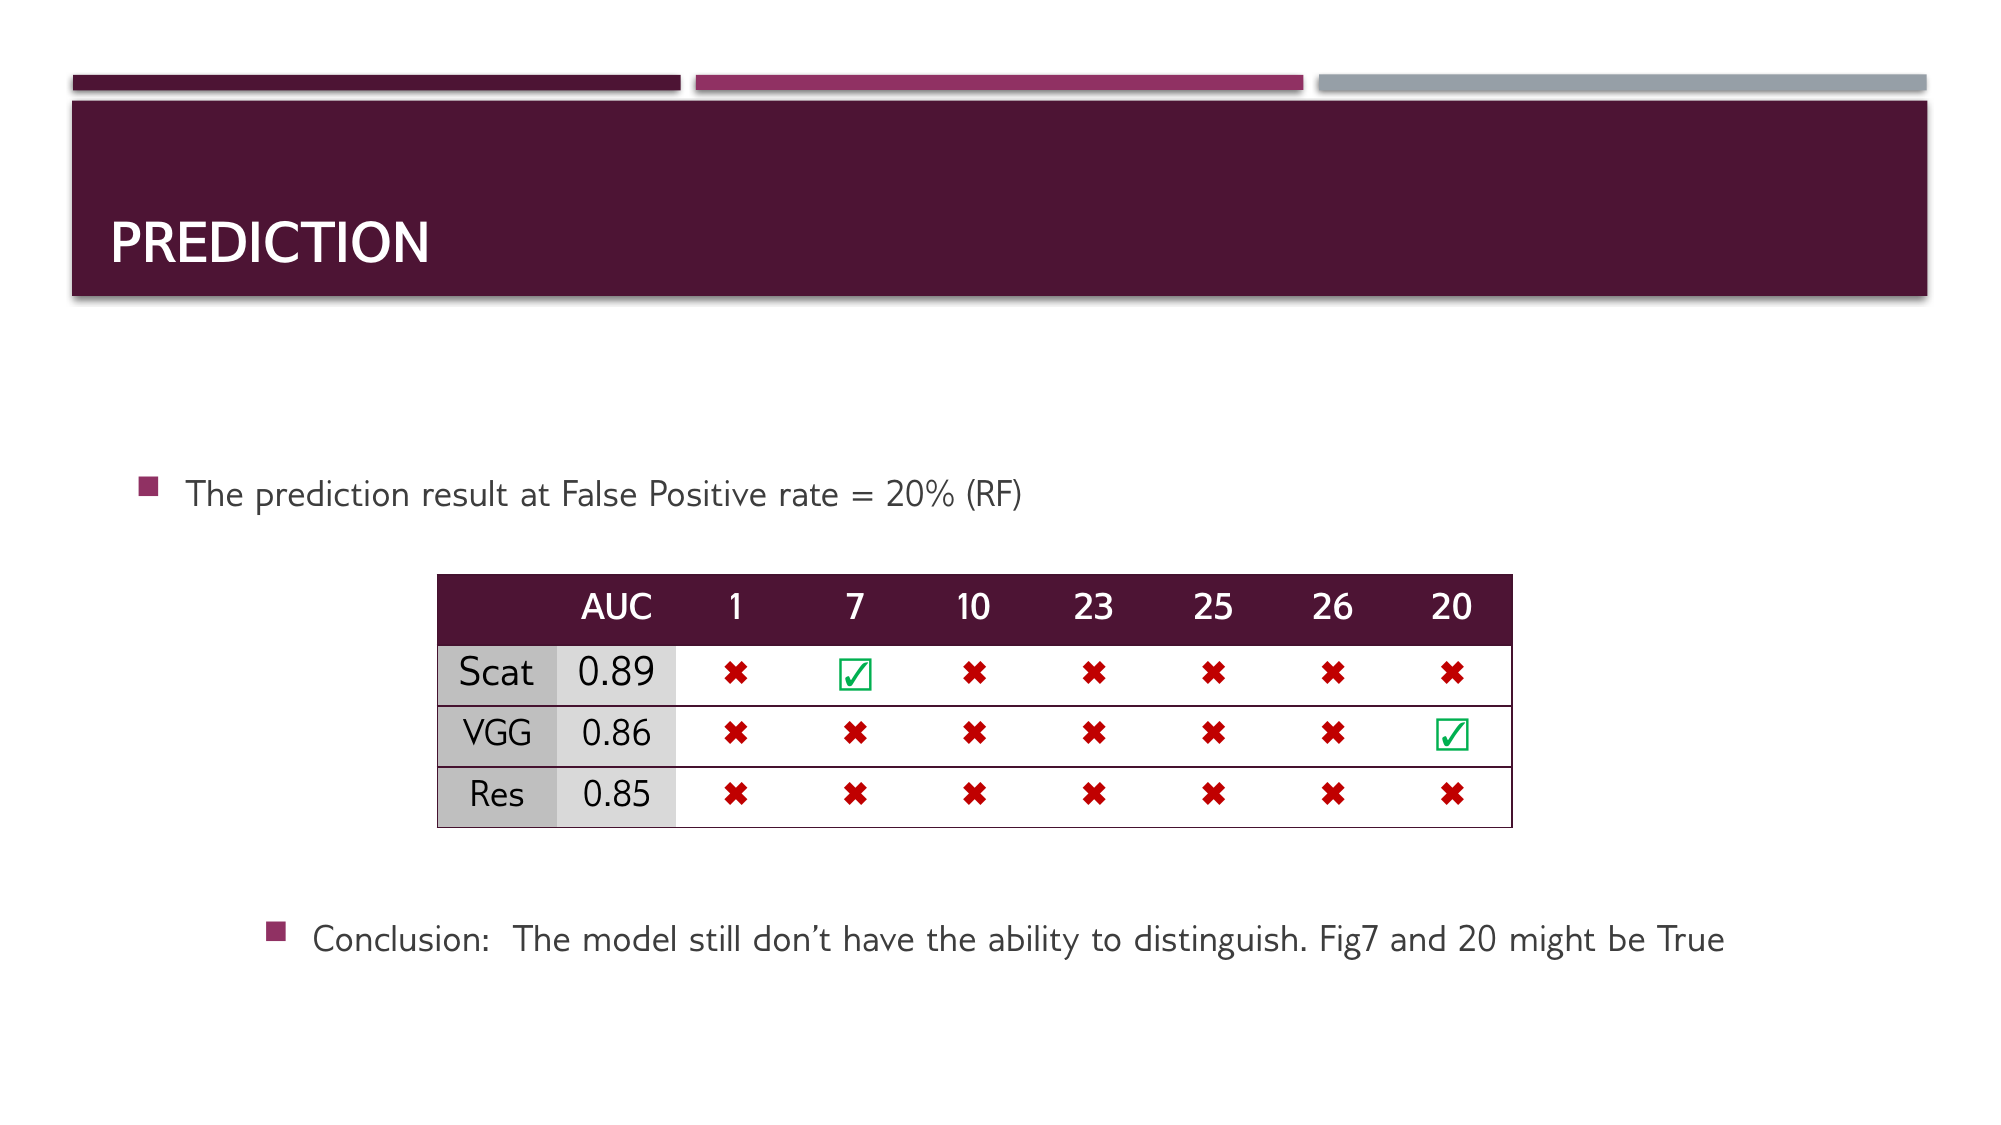

# PREDICTION
The prediction result at False Positive rate = 20% (RF)
|  | AUC | 1 | 7 | 10 | 23 | 25 | 26 | 20 |
| --- | --- | --- | --- | --- | --- | --- | --- | --- |
| Scat | 0.89 | ✖ | ☑ | ✖ | ✖ | ✖ | ✖ | ✖ |
| VGG | 0.86 | ✖ | ✖ | ✖ | ✖ | ✖ | ✖ | ☑ |
| Res | 0.85 | ✖ | ✖ | ✖ | ✖ | ✖ | ✖ | ✖ |
|  |
| --- |
Conclusion:  The model still don’t have the ability to distinguish. Fig7 and 20 might be True